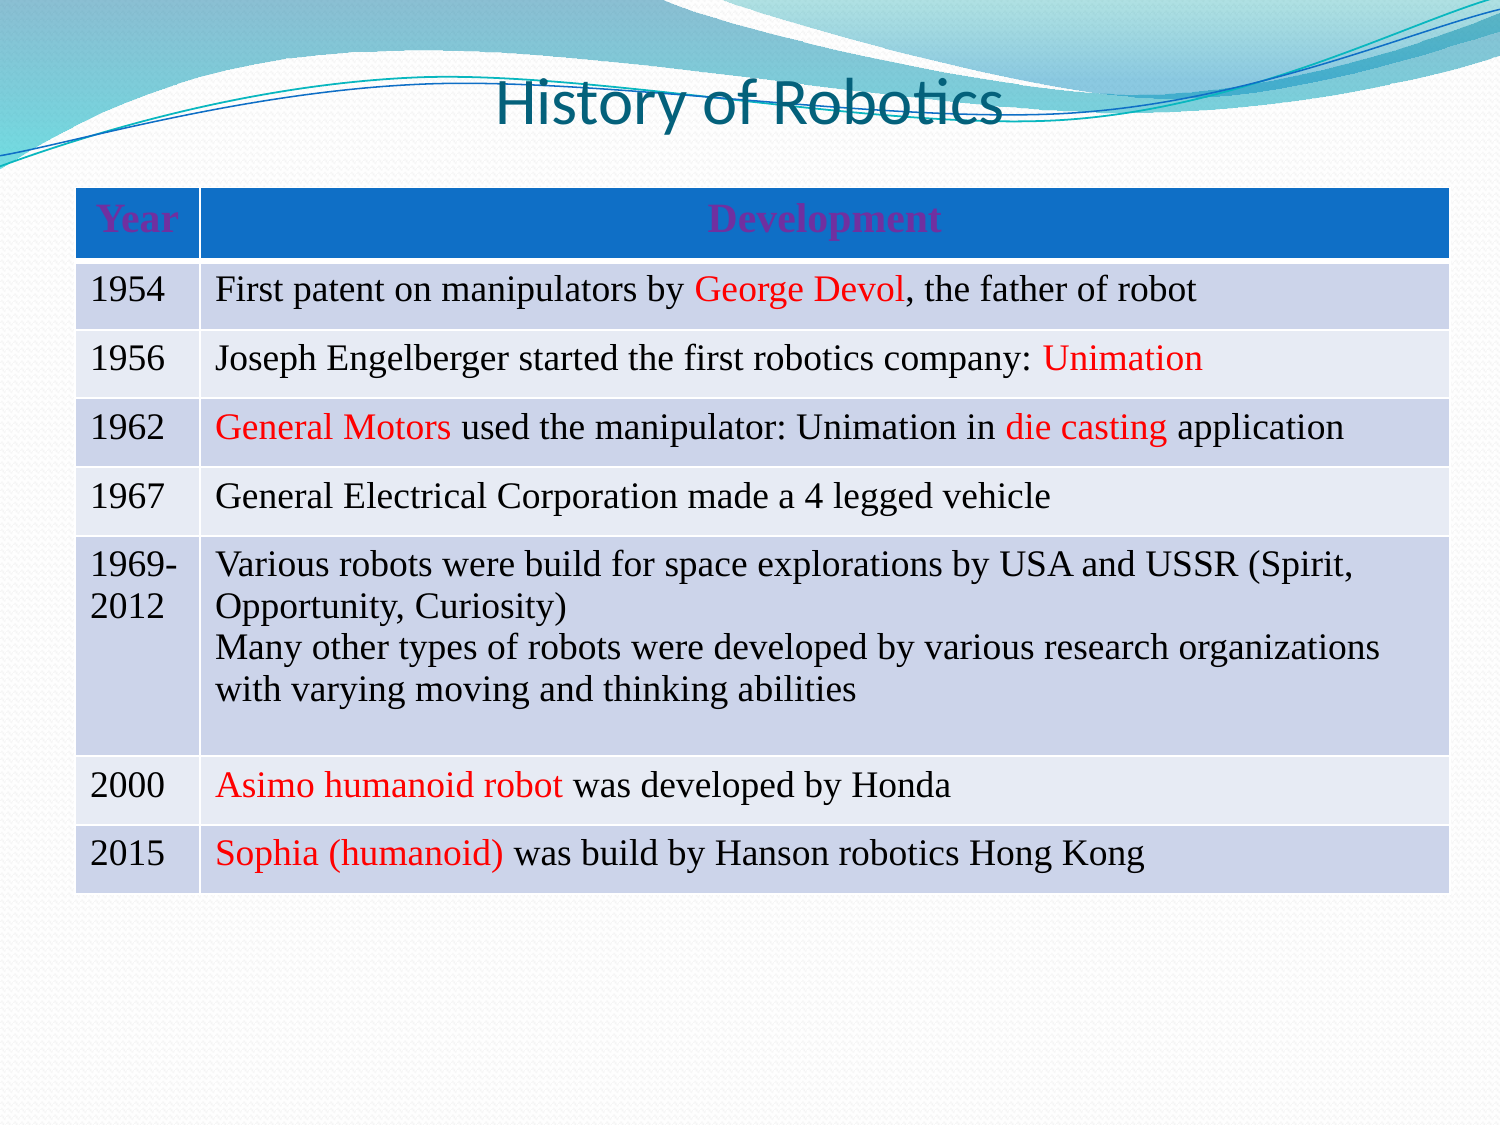

# History of Robotics
| Year | Development |
| --- | --- |
| 1954 | First patent on manipulators by George Devol, the father of robot |
| 1956 | Joseph Engelberger started the first robotics company: Unimation |
| 1962 | General Motors used the manipulator: Unimation in die casting application |
| 1967 | General Electrical Corporation made a 4 legged vehicle |
| 1969-2012 | Various robots were build for space explorations by USA and USSR (Spirit, Opportunity, Curiosity) Many other types of robots were developed by various research organizations with varying moving and thinking abilities |
| 2000 | Asimo humanoid robot was developed by Honda |
| 2015 | Sophia (humanoid) was build by Hanson robotics Hong Kong |